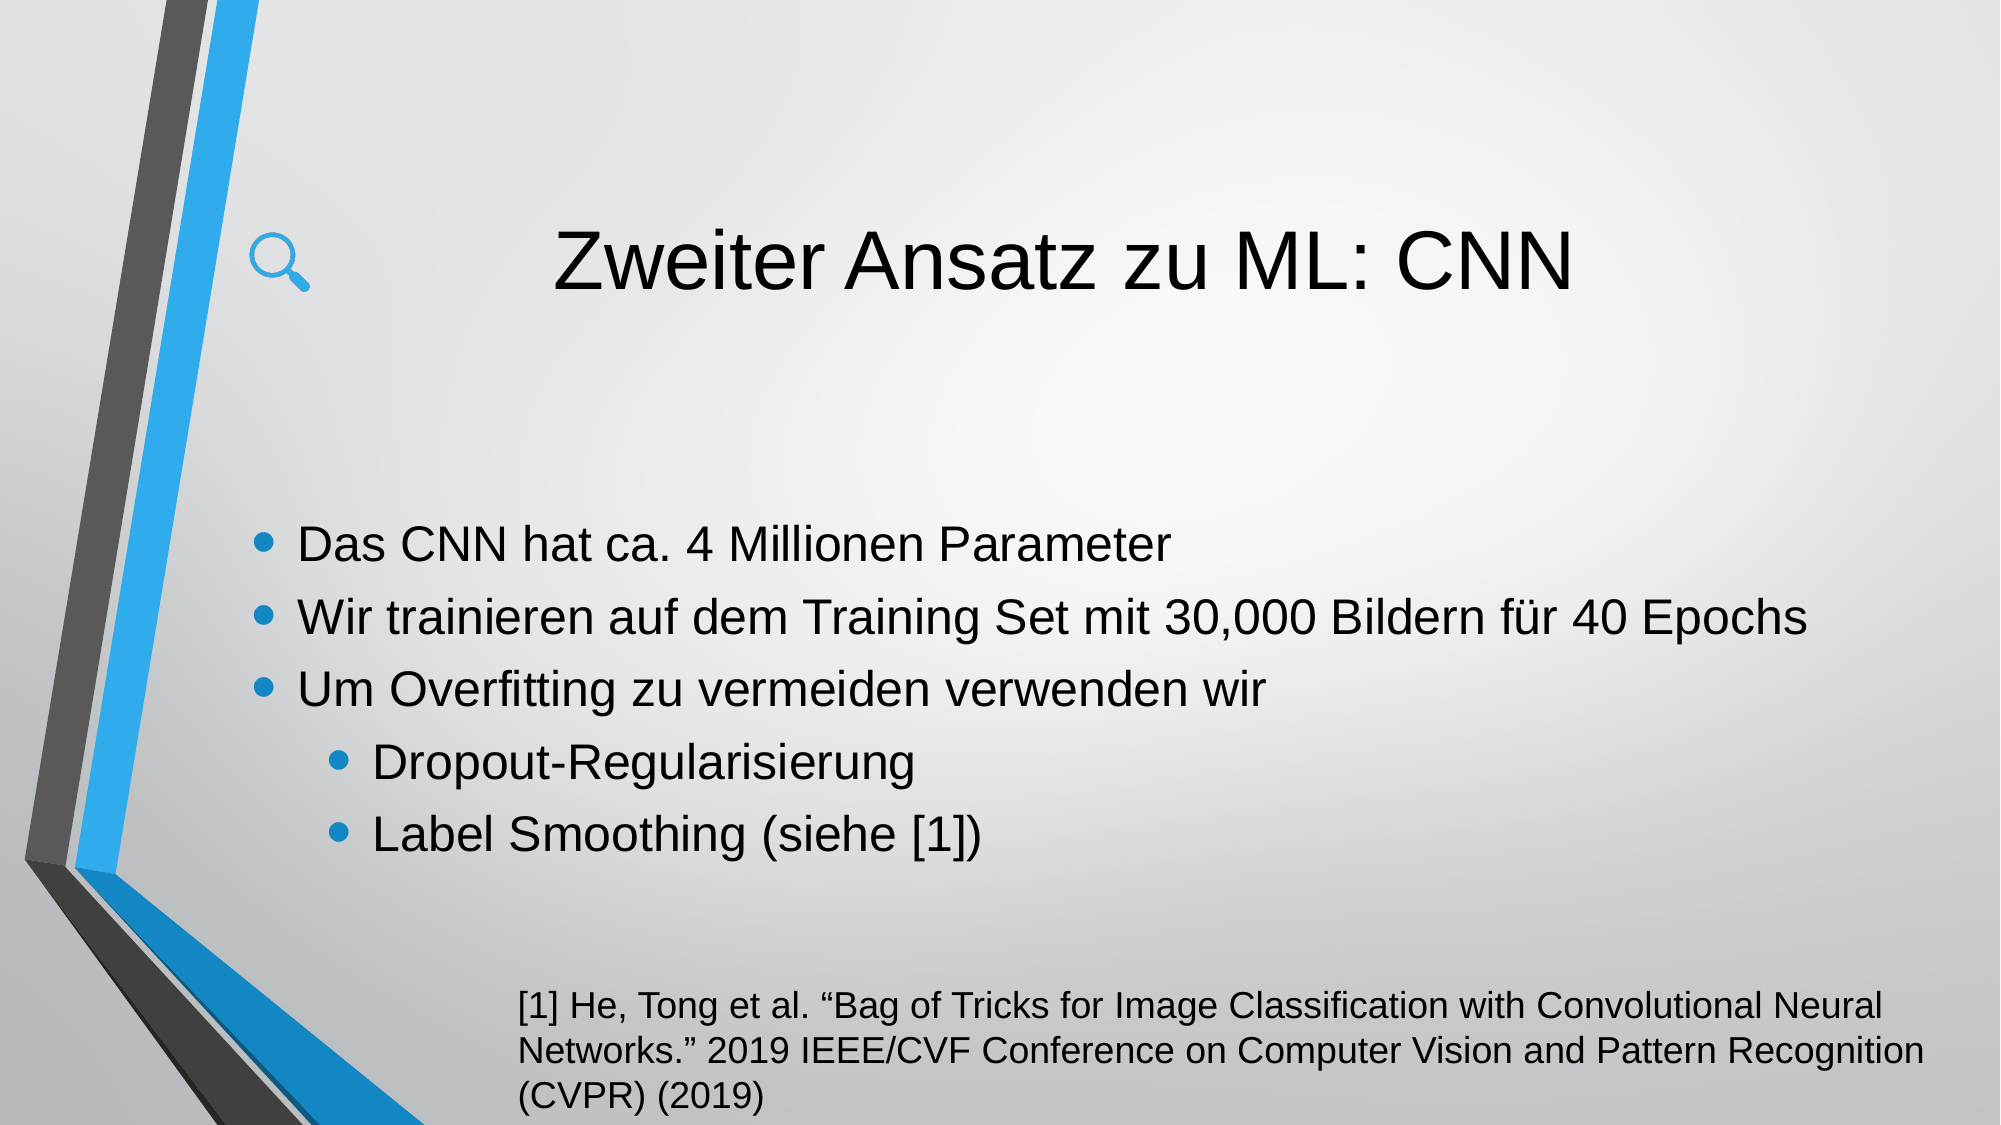

# Zweiter Ansatz zu ML: CNN

Das CNN hat ca. 4 Millionen Parameter
Wir trainieren auf dem Training Set mit 30,000 Bildern für 40 Epochs
Um Overfitting zu vermeiden verwenden wir
Dropout-Regularisierung
Label Smoothing (siehe [1])
[1] He, Tong et al. “Bag of Tricks for Image Classification with Convolutional Neural Networks.” 2019 IEEE/CVF Conference on Computer Vision and Pattern Recognition (CVPR) (2019)